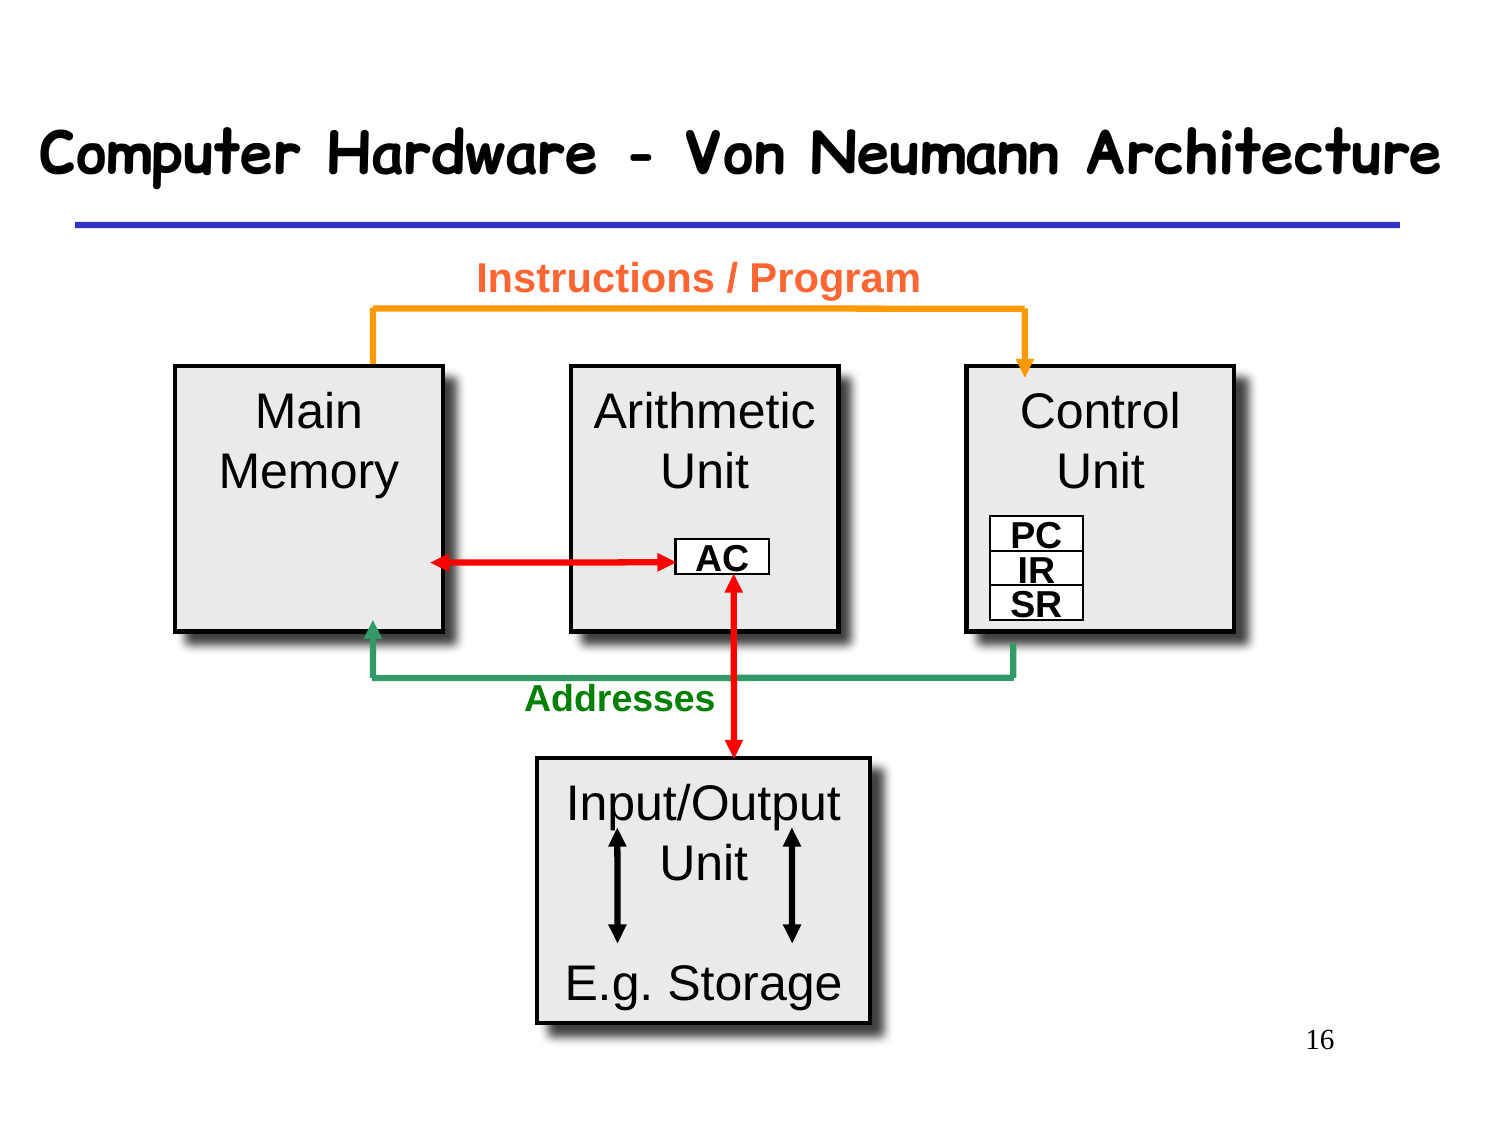

# Computer Hardware - Von Neumann Architecture
Instructions / Program

Main
Memory

Arithmetic
Unit

Control
Unit

PC
AC
IR

SR

             Addresses

Input/Output
Unit

E.g. Storage

16